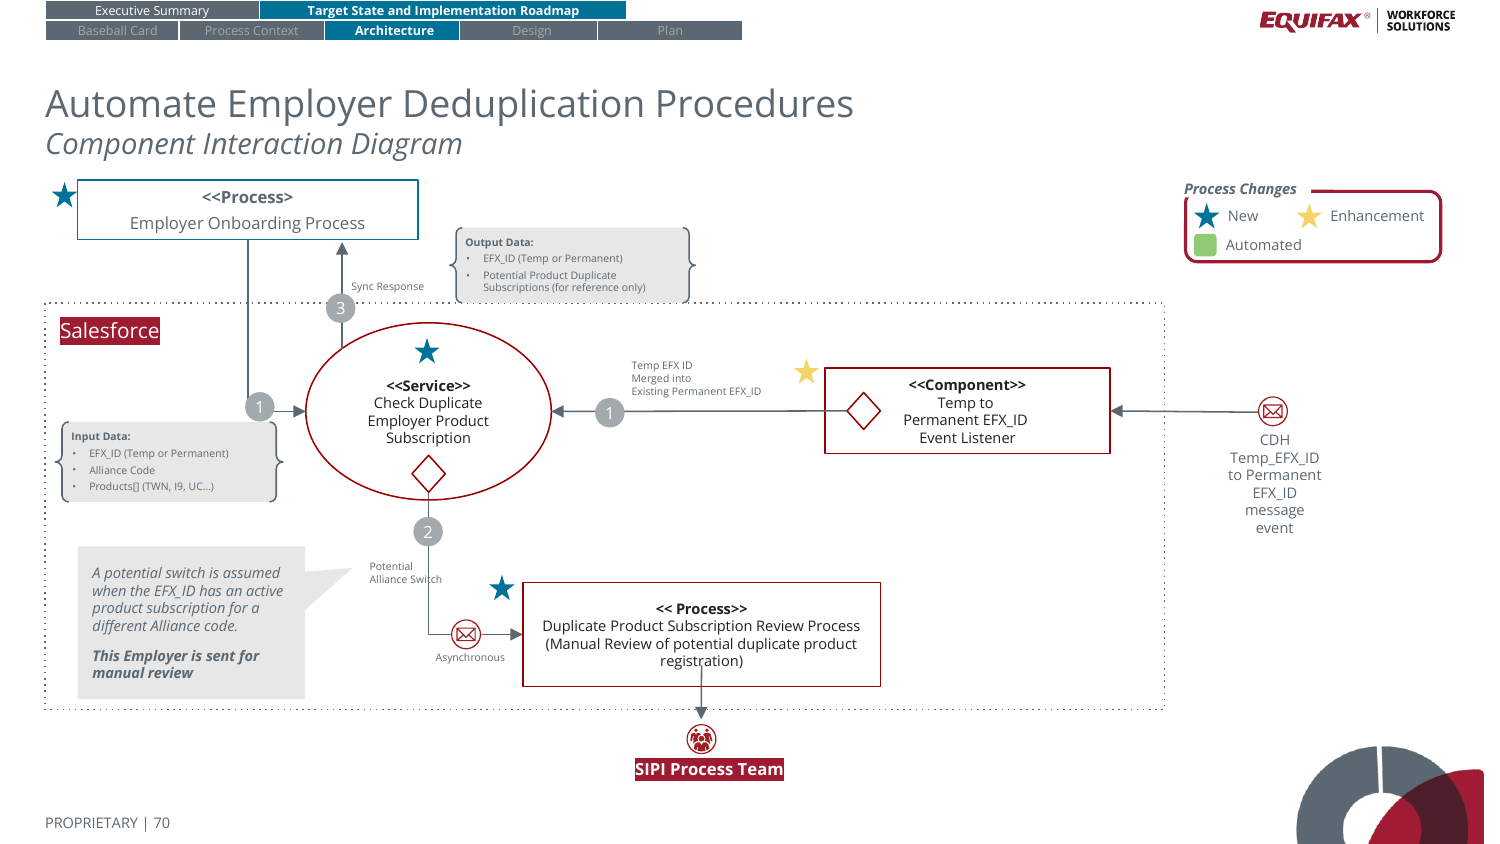

Executive Summary
Target State and Implementation Roadmap
Baseball Card
Process Context
Architecture
Design
Plan
# Automate Employer Deduplication Procedures
Component Interaction Diagram
<<Process>
Employer Onboarding Process
Process Changes

New
Enhancement
Output Data:
EFX_ID (Temp or Permanent)
Potential Product Duplicate Subscriptions (for reference only)

Automated
Sync Response
3
Salesforce
<<Service>>
Check Duplicate Employer Product Subscription

Temp EFX ID
Merged into
Existing Permanent EFX_ID
<<Component>>
Temp to
Permanent EFX_ID
Event Listener
1

1
CDH Temp_EFX_ID to Permanent EFX_ID message event
Input Data:
EFX_ID (Temp or Permanent)
Alliance Code
Products[] (TWN, I9, UC…)

2
A potential switch is assumed when the EFX_ID has an active product subscription for a different Alliance code.
This Employer is sent for manual review
Potential
Alliance Switch

<< Process>>
Duplicate Product Subscription Review Process
(Manual Review of potential duplicate product registration)

Asynchronous

SIPI Process Team